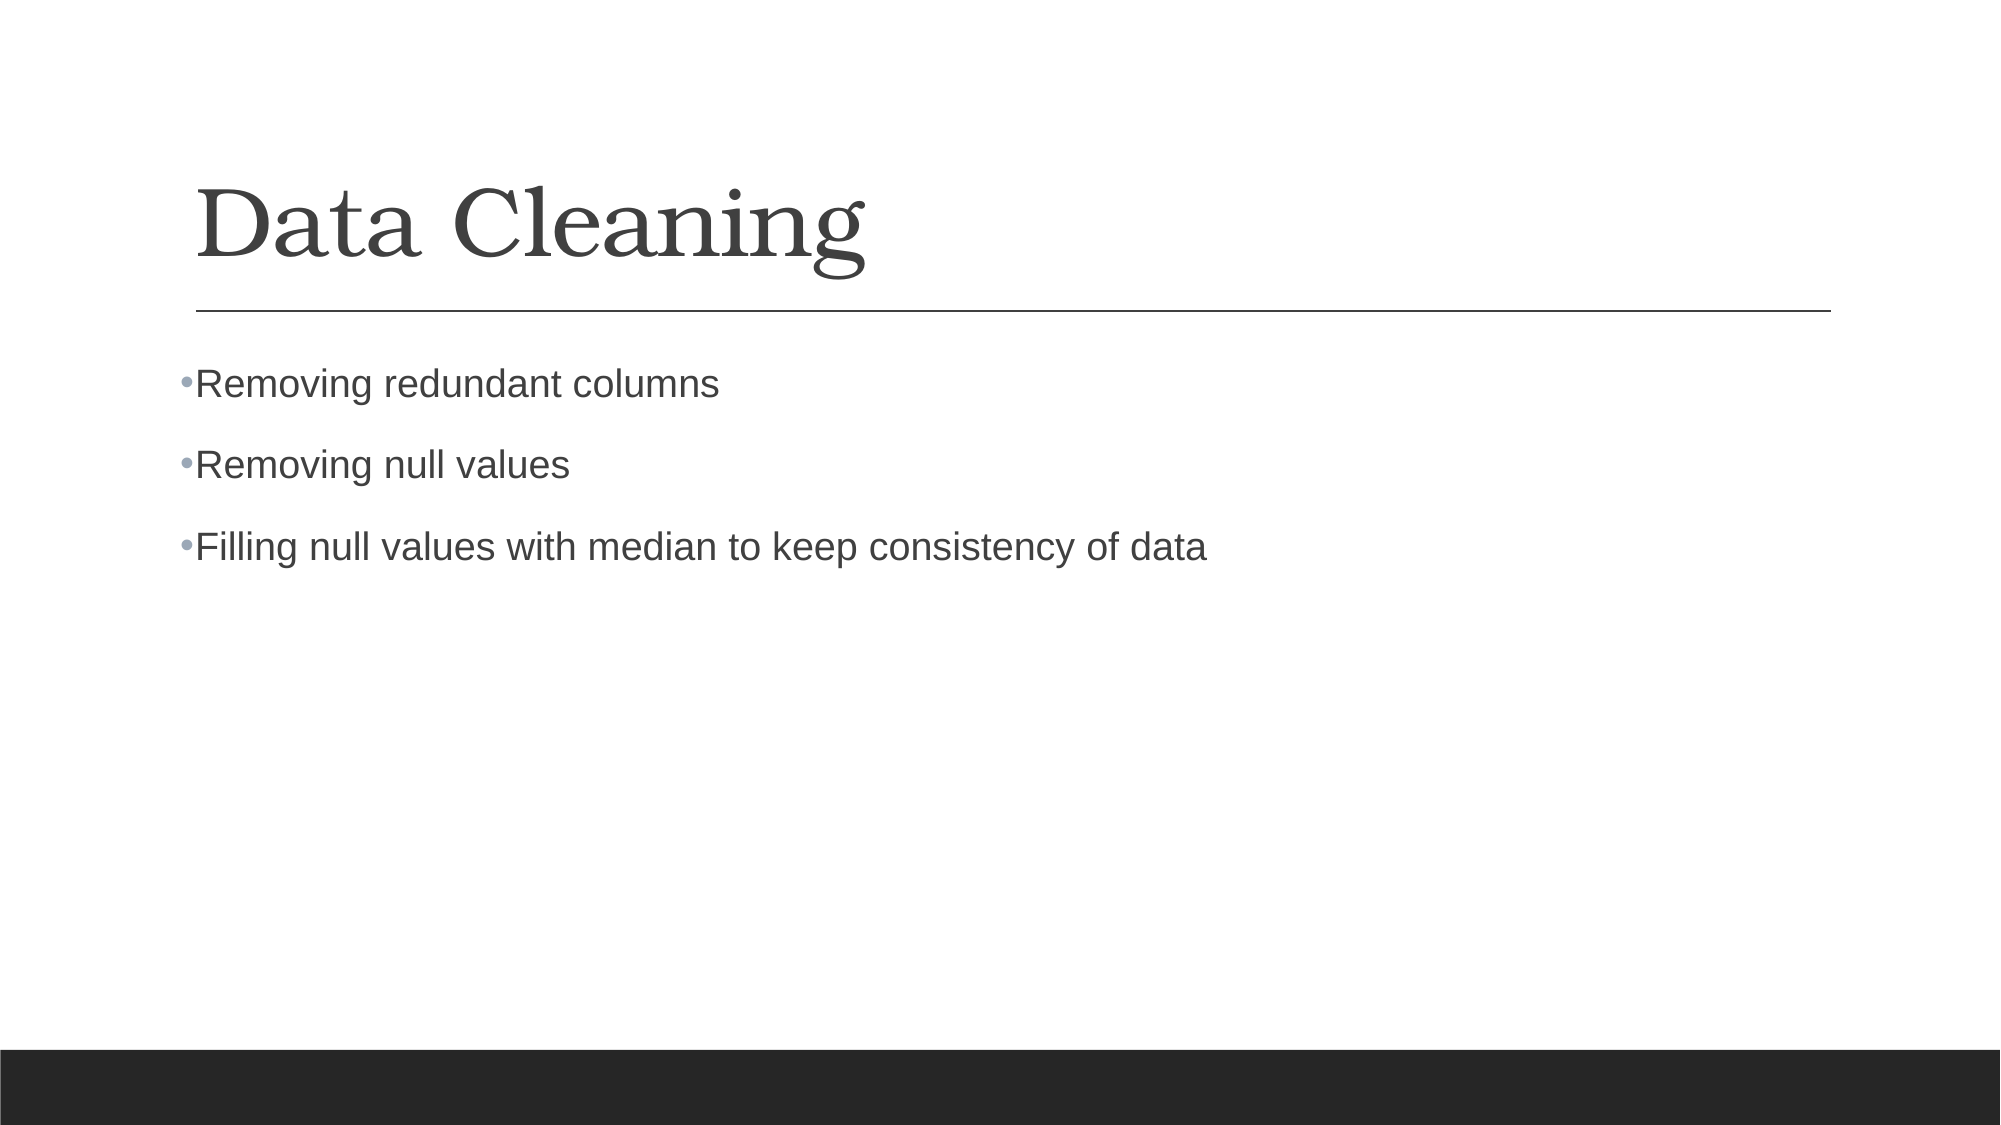

# Data Cleaning
Removing redundant columns
Removing null values
Filling null values with median to keep consistency of data